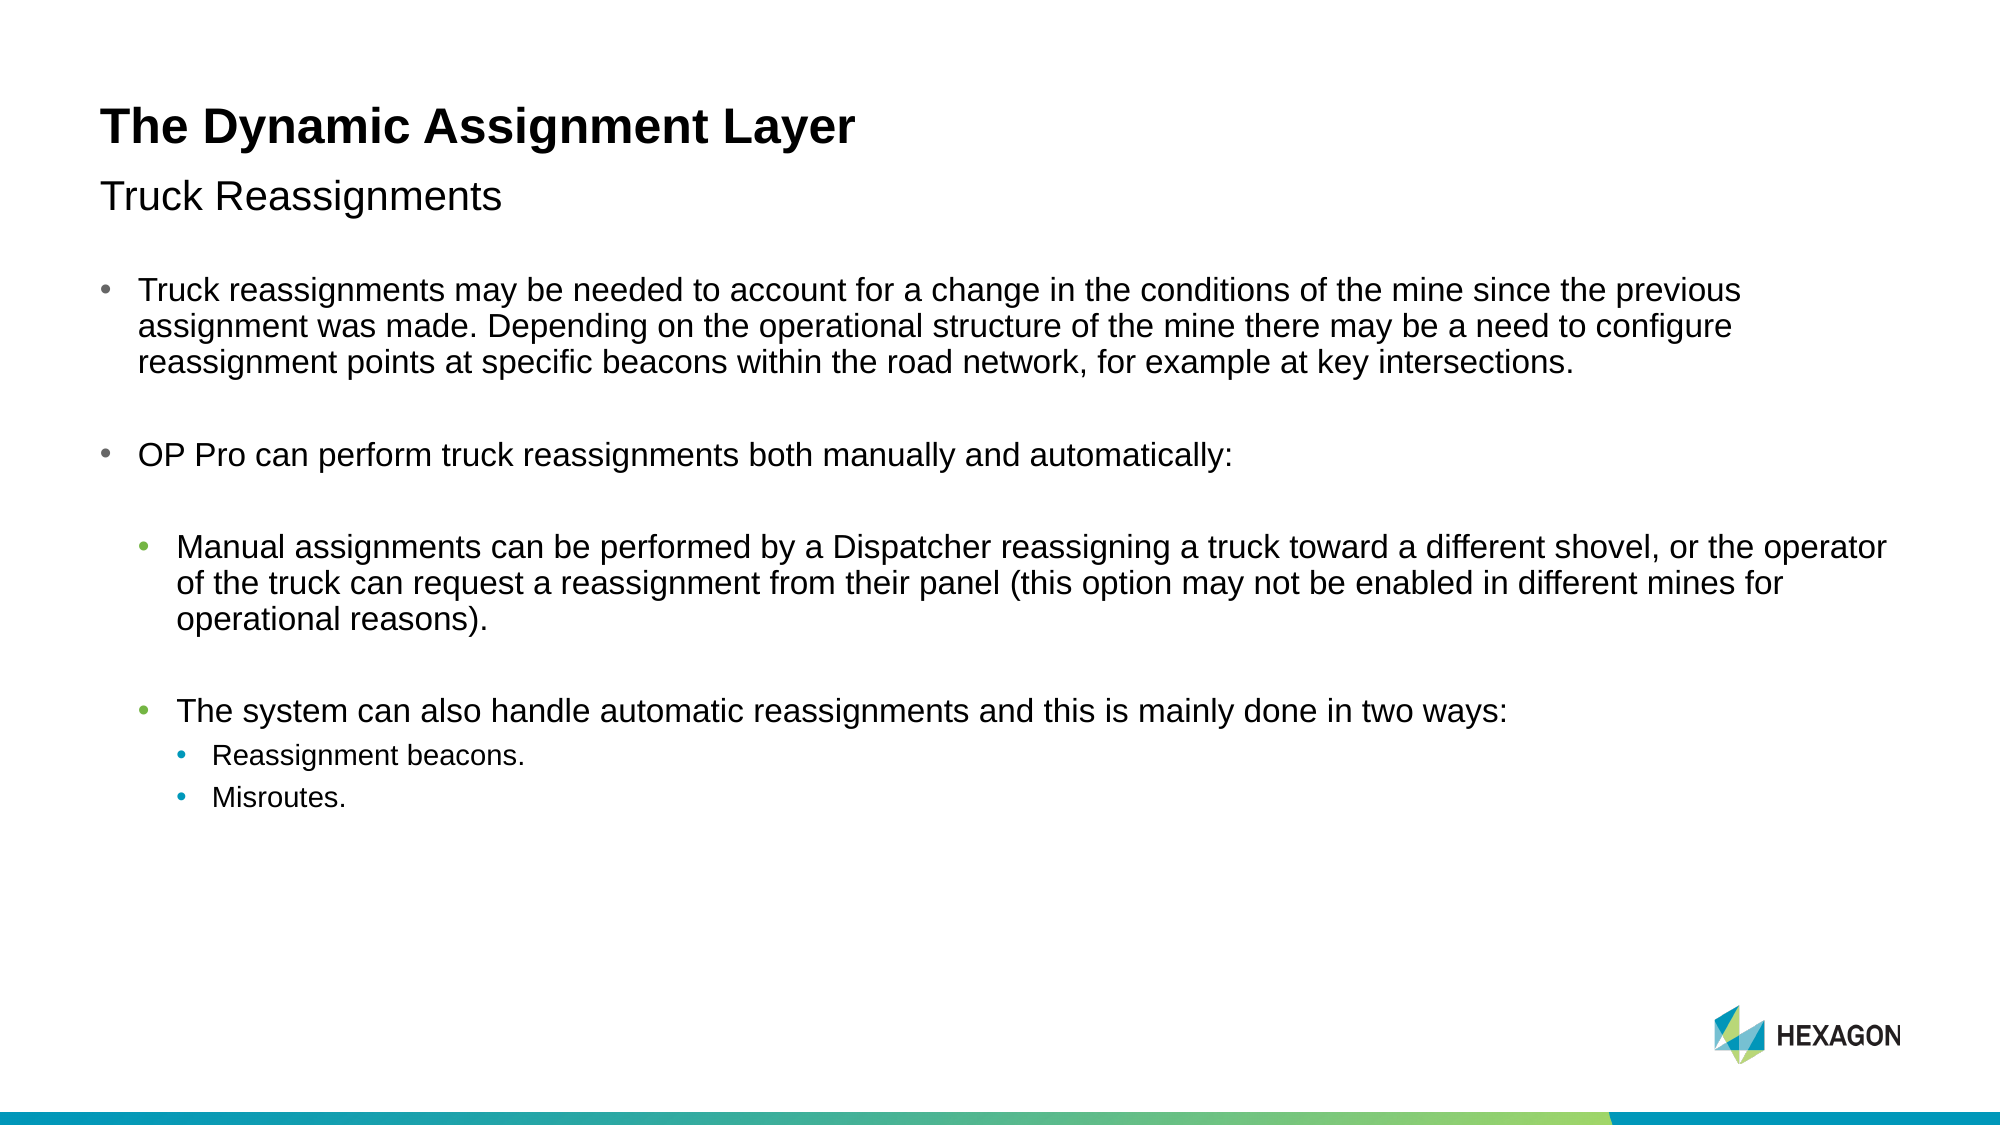

# The Dynamic Assignment Layer
Truck Reassignments
Truck reassignments may be needed to account for a change in the conditions of the mine since the previous assignment was made. Depending on the operational structure of the mine there may be a need to configure reassignment points at specific beacons within the road network, for example at key intersections.

OP Pro can perform truck reassignments both manually and automatically:

Manual assignments can be performed by a Dispatcher reassigning a truck toward a different shovel, or the operator of the truck can request a reassignment from their panel (this option may not be enabled in different mines for operational reasons).

The system can also handle automatic reassignments and this is mainly done in two ways:
Reassignment beacons.
Misroutes.